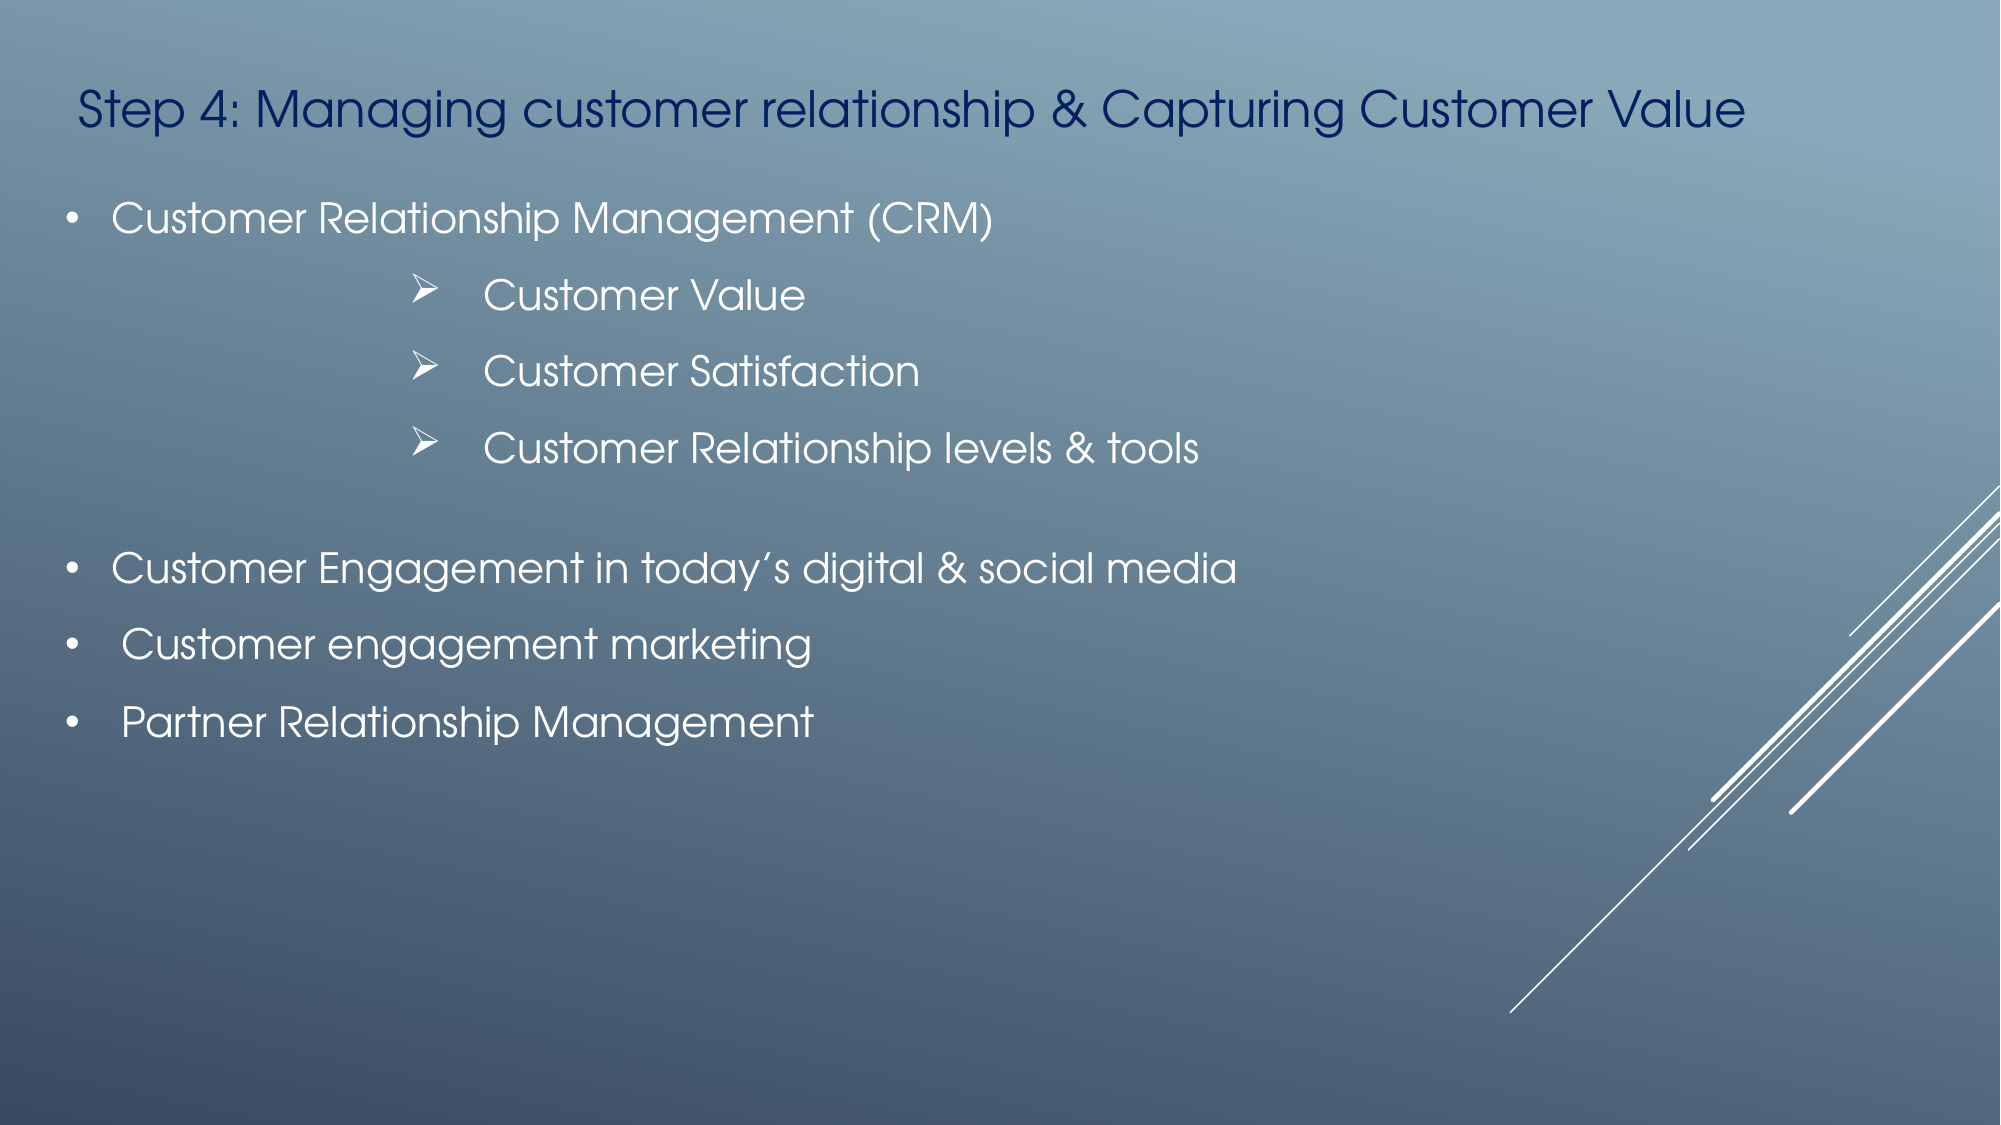

Step 4: Managing customer relationship & Capturing Customer Value
Customer Relationship Management (CRM)
Customer Value
Customer Satisfaction
Customer Relationship levels & tools
Customer Engagement in today’s digital & social media
Customer engagement marketing
Partner Relationship Management